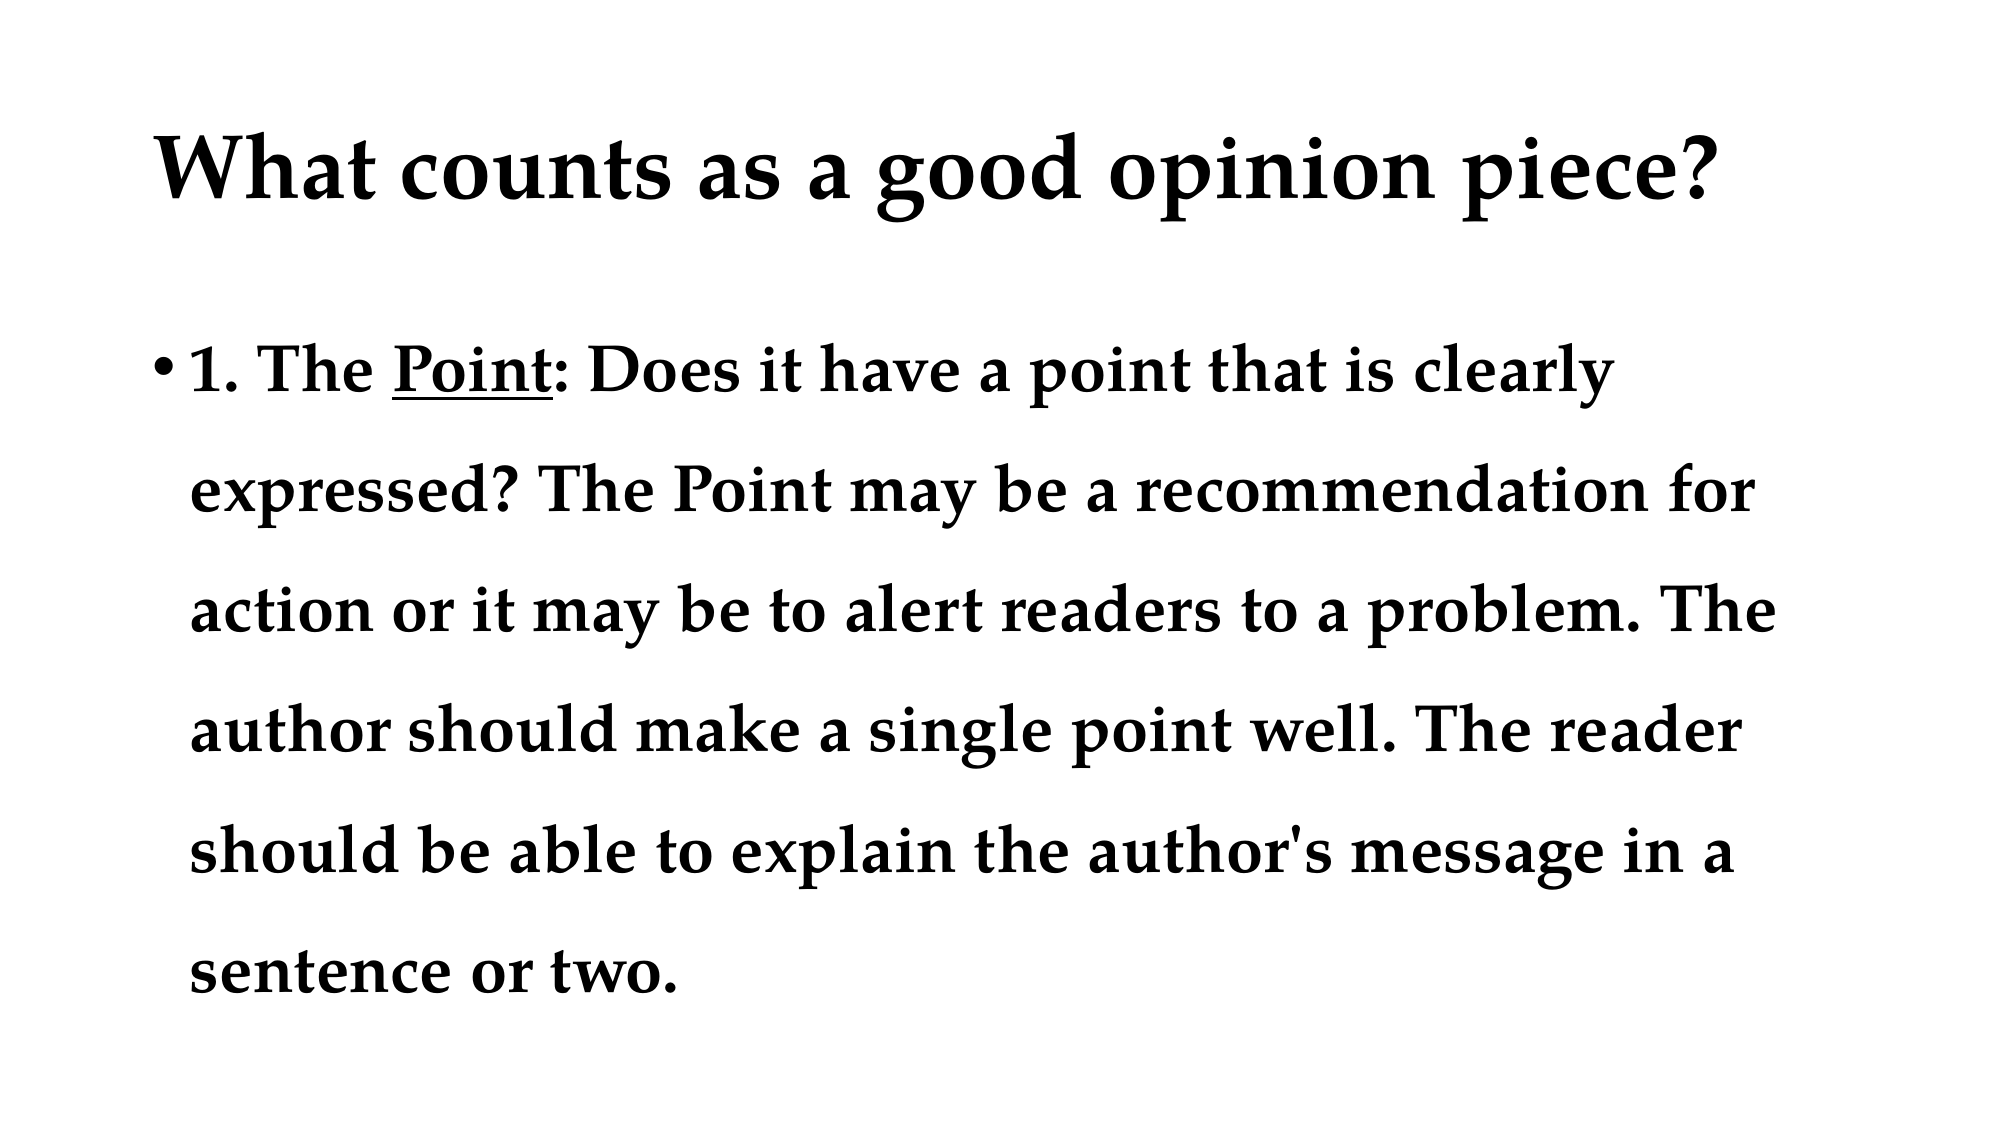

# What counts as a good opinion piece?
1. The Point: Does it have a point that is clearly expressed? The Point may be a recommendation for action or it may be to alert readers to a problem. The author should make a single point well. The reader should be able to explain the author's message in a sentence or two.